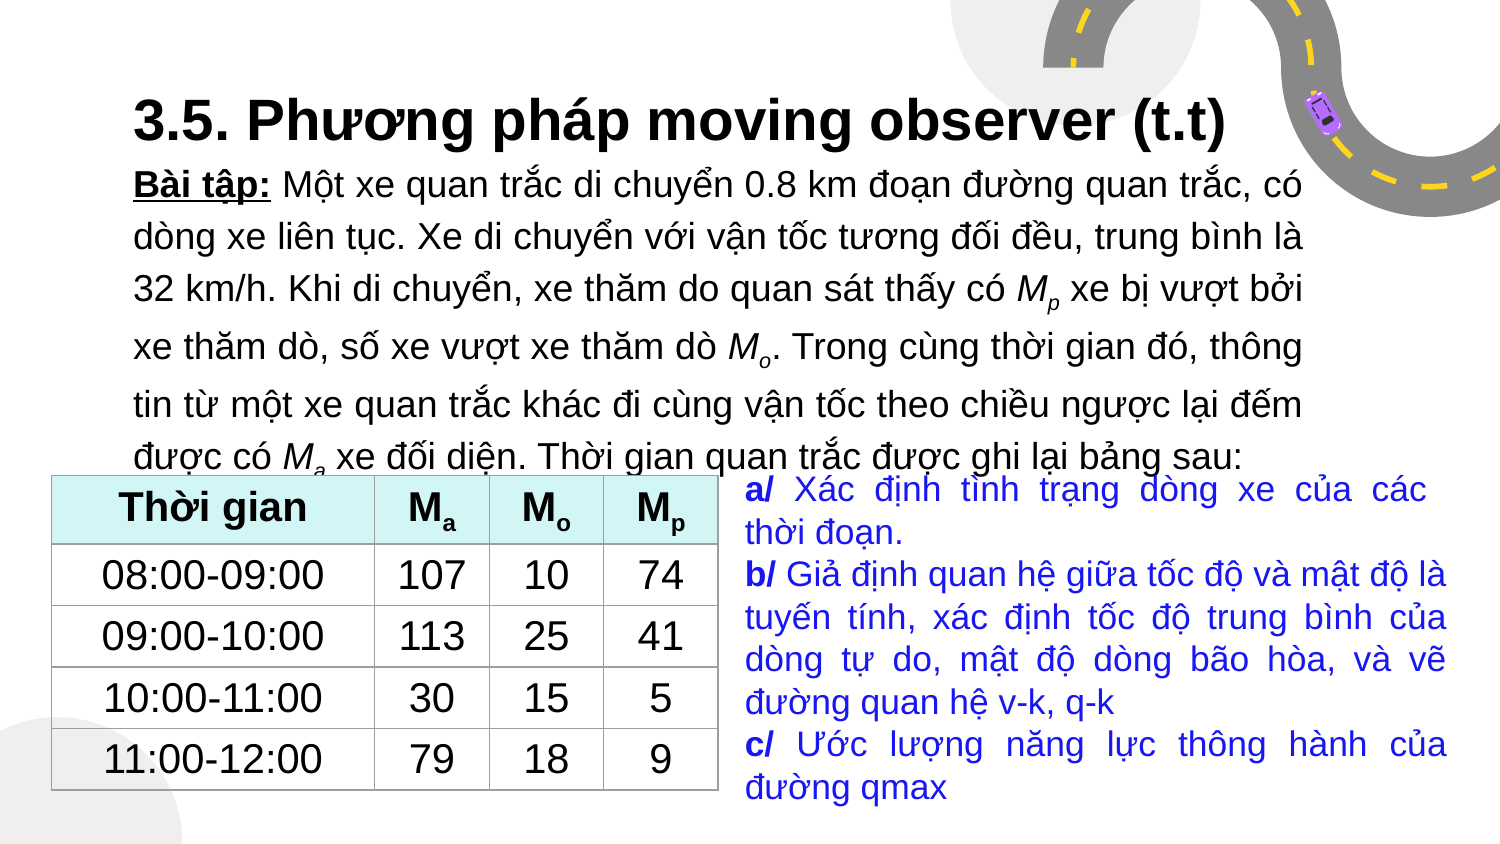

# 3.5. Phương pháp moving observer (t.t)
Bài tập: Một xe quan trắc di chuyển 0.8 km đoạn đường quan trắc, có dòng xe liên tục. Xe di chuyển với vận tốc tương đối đều, trung bình là 32 km/h. Khi di chuyển, xe thăm do quan sát thấy có Mp xe bị vượt bởi xe thăm dò, số xe vượt xe thăm dò Mo. Trong cùng thời gian đó, thông tin từ một xe quan trắc khác đi cùng vận tốc theo chiều ngược lại đếm được có Ma xe đối diện. Thời gian quan trắc được ghi lại bảng sau:
a/ Xác định tình trạng dòng xe của các
thời đoạn.
b/ Giả định quan hệ giữa tốc độ và mật độ là tuyến tính, xác định tốc độ trung bình của dòng tự do, mật độ dòng bão hòa, và vẽ đường quan hệ v-k, q-k
c/ Ước lượng năng lực thông hành của đường qmax
| Thời gian | Ma | Mo | Mp |
| --- | --- | --- | --- |
| 08:00-09:00 | 107 | 10 | 74 |
| 09:00-10:00 | 113 | 25 | 41 |
| 10:00-11:00 | 30 | 15 | 5 |
| 11:00-12:00 | 79 | 18 | 9 |